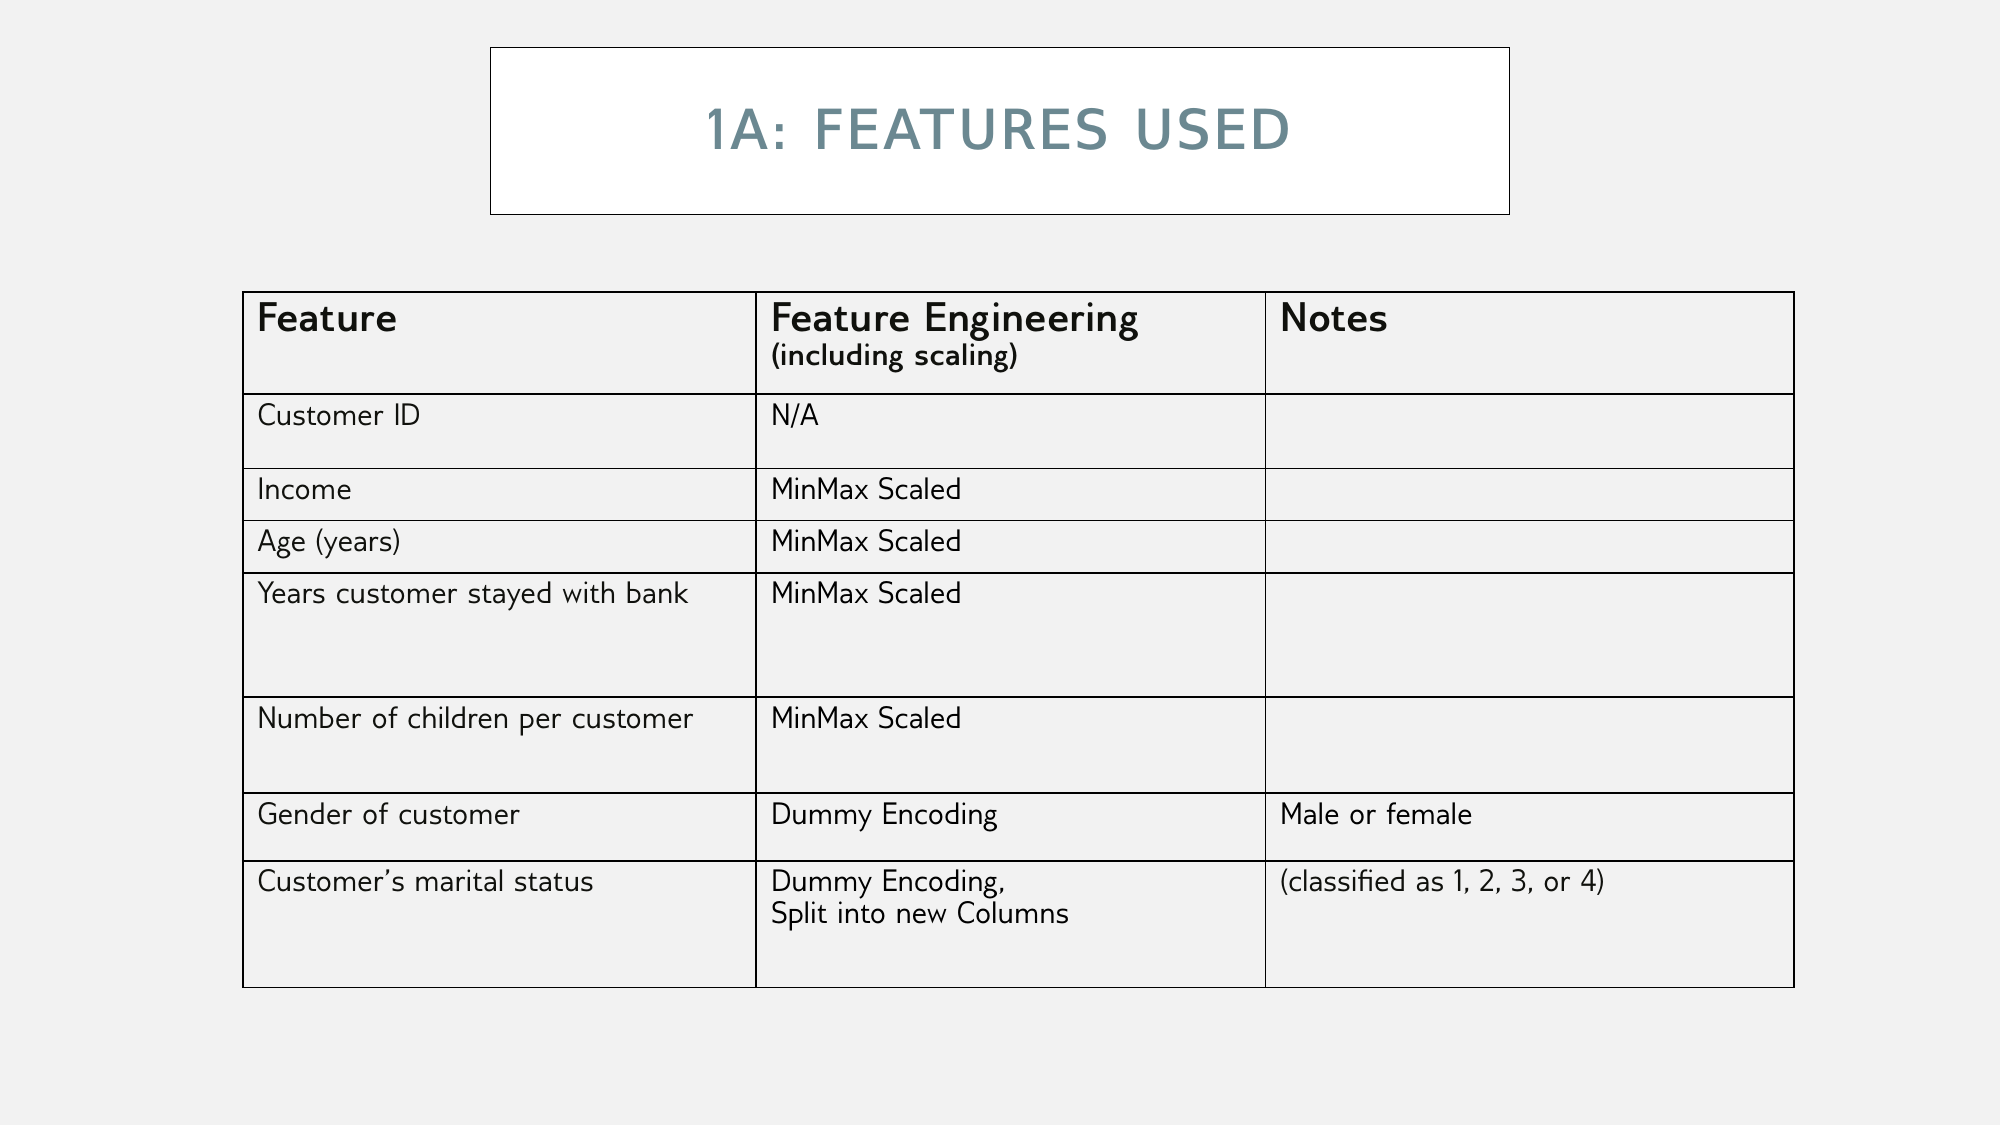

# 1A: Features used
| Feature | Feature Engineering (including scaling) | Notes |
| --- | --- | --- |
| Customer ID | N/A |  |
| Income | MinMax Scaled |  |
| Age (years) | MinMax Scaled |  |
| Years customer stayed with bank | MinMax Scaled |  |
| Number of children per customer | MinMax Scaled |  |
| Gender of customer | Dummy Encoding | Male or female |
| Customer’s marital status | Dummy Encoding, Split into new Columns | (classified as 1, 2, 3, or 4) |